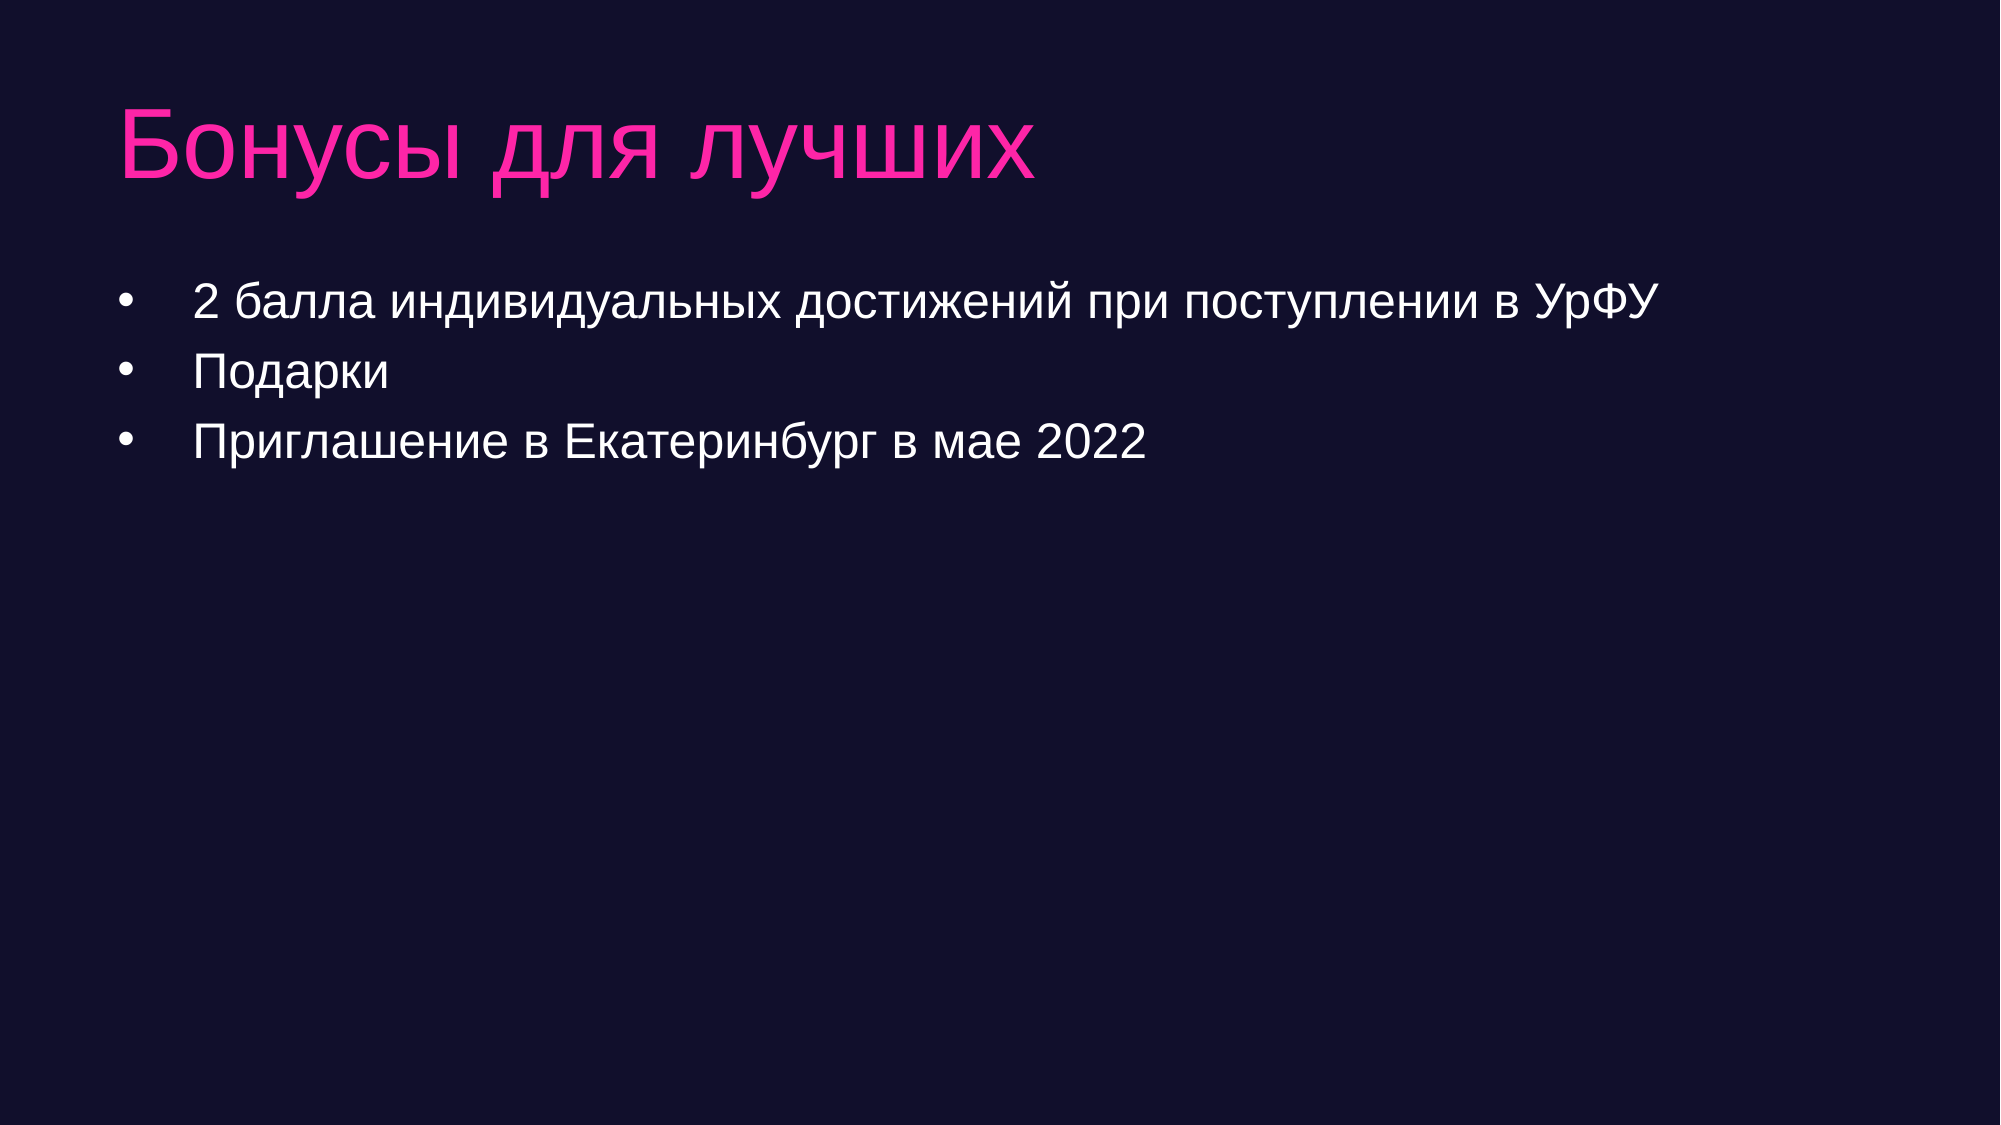

# Бонусы для лучших
2 балла индивидуальных достижений при поступлении в УрФУ
Подарки
Приглашение в Екатеринбург в мае 2022